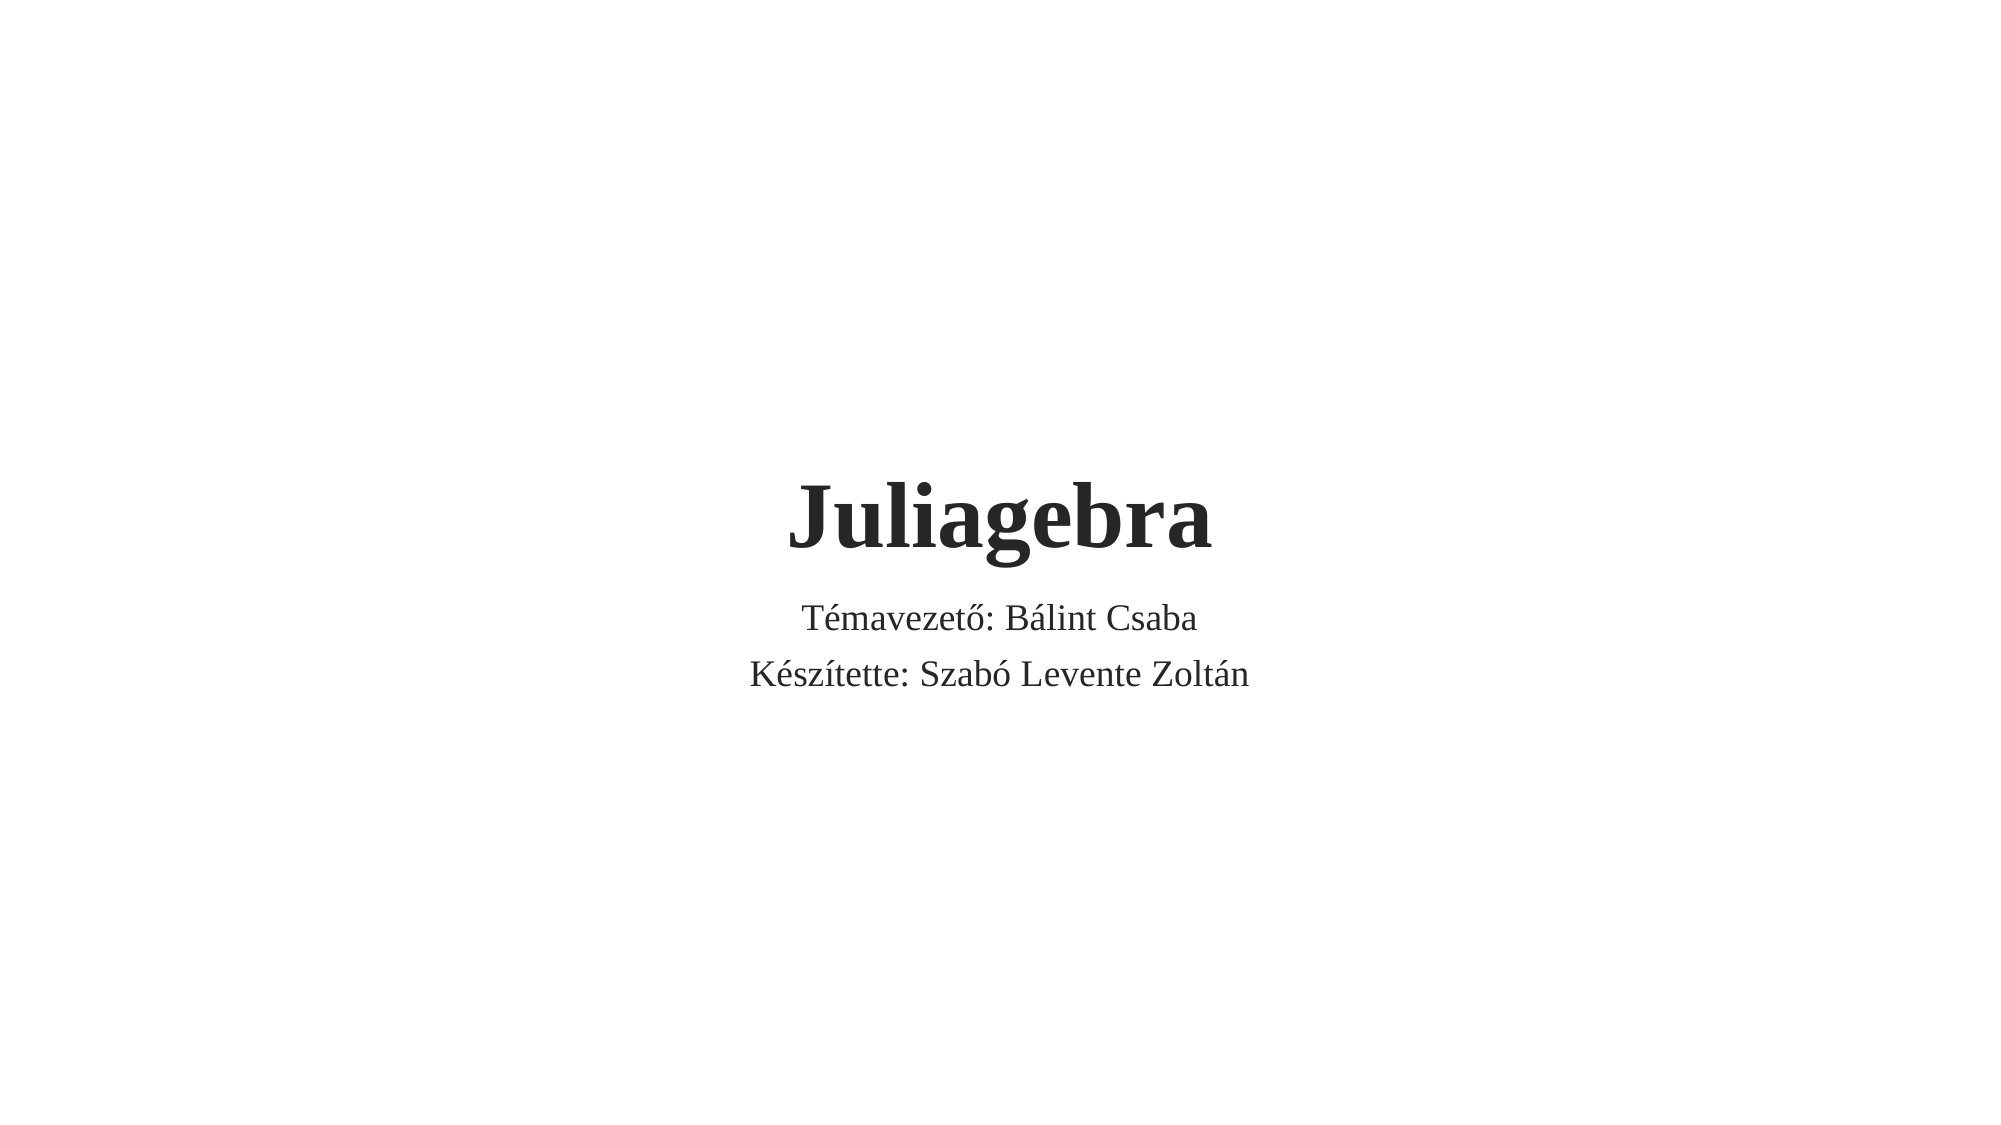

# Juliagebra
Témavezető: Bálint Csaba
Készítette: Szabó Levente Zoltán